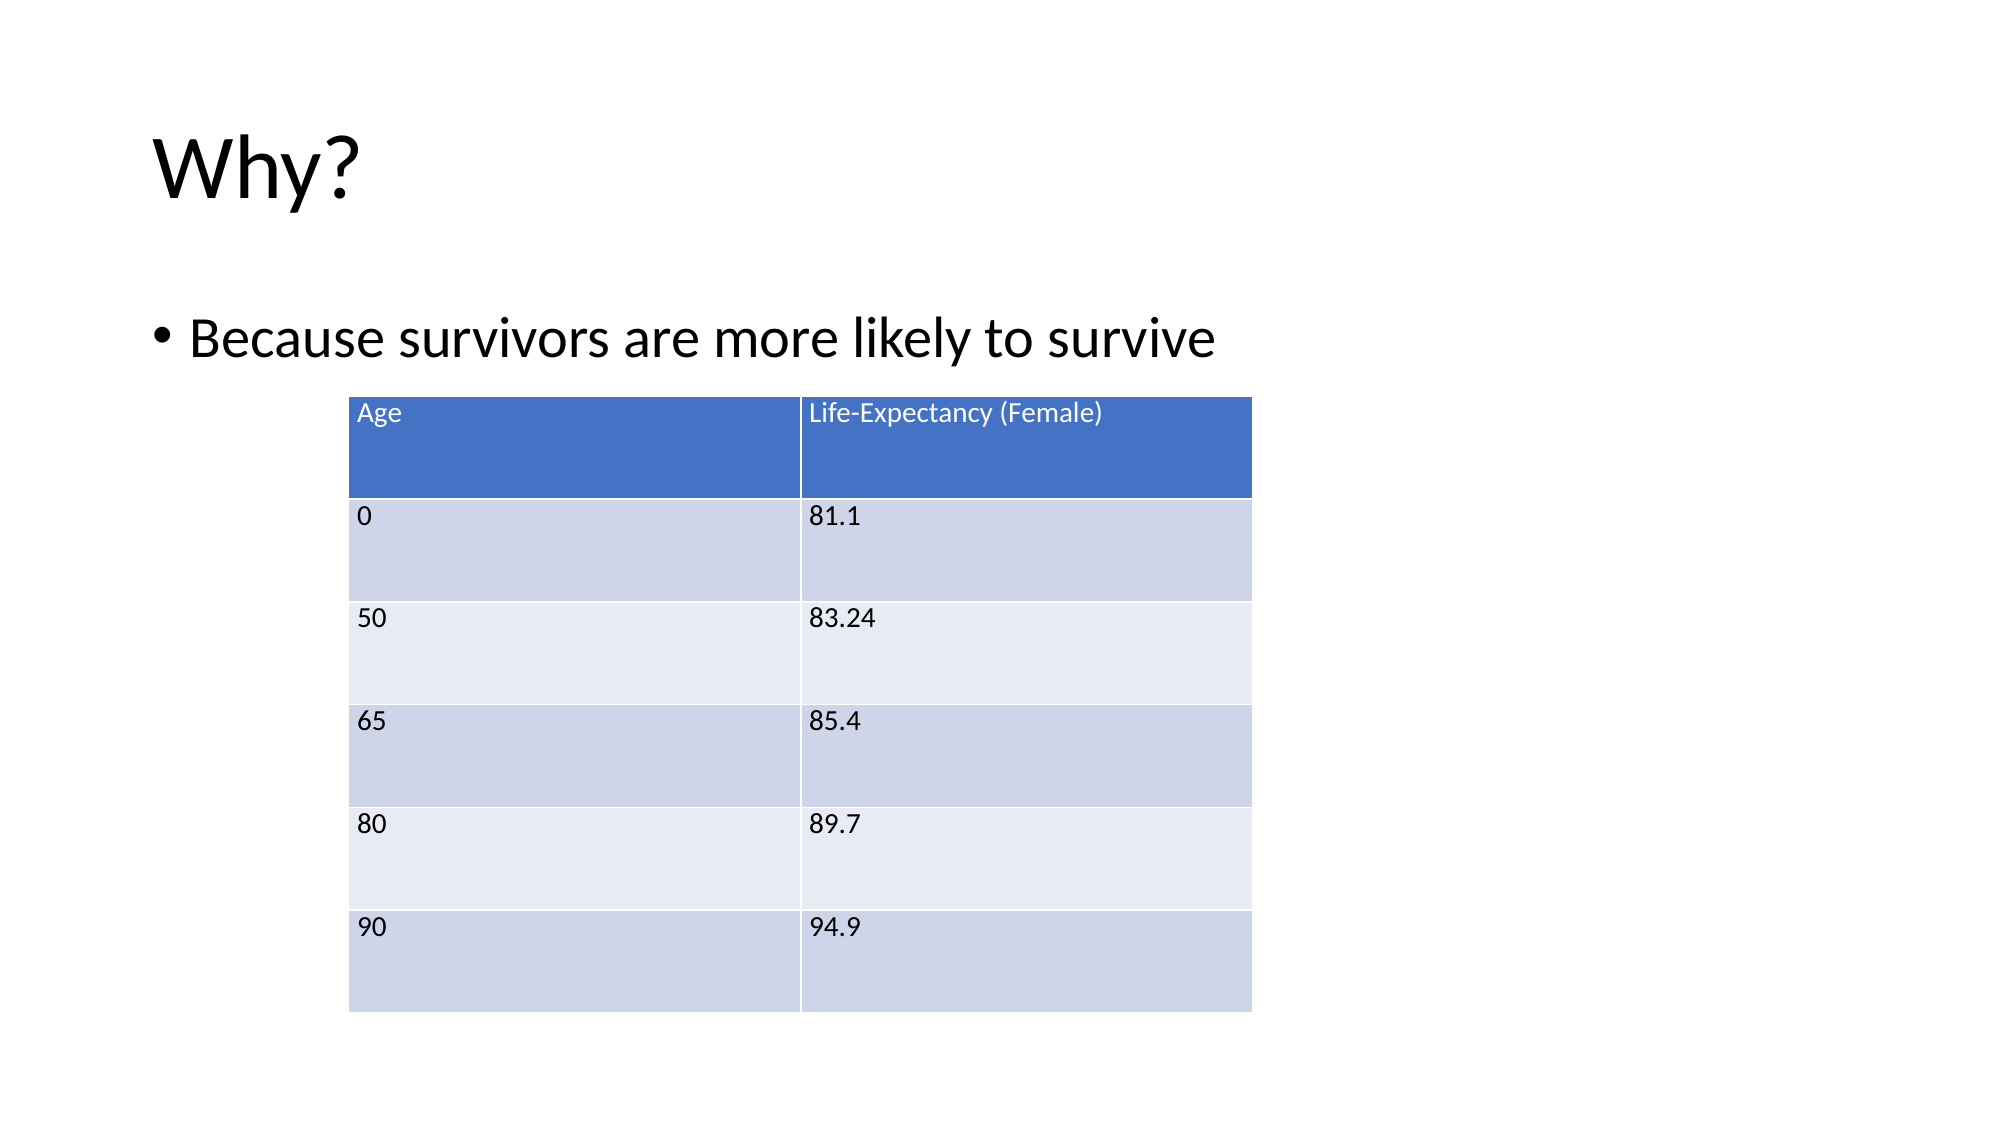

# Why?
Because survivors are more likely to survive

| Age | Life-Expectancy (Female) |
| --- | --- |
| 0 | 81.1 |
| 50 | 83.24 |
| 65 | 85.4 |
| 80 | 89.7 |
| 90 | 94.9 |